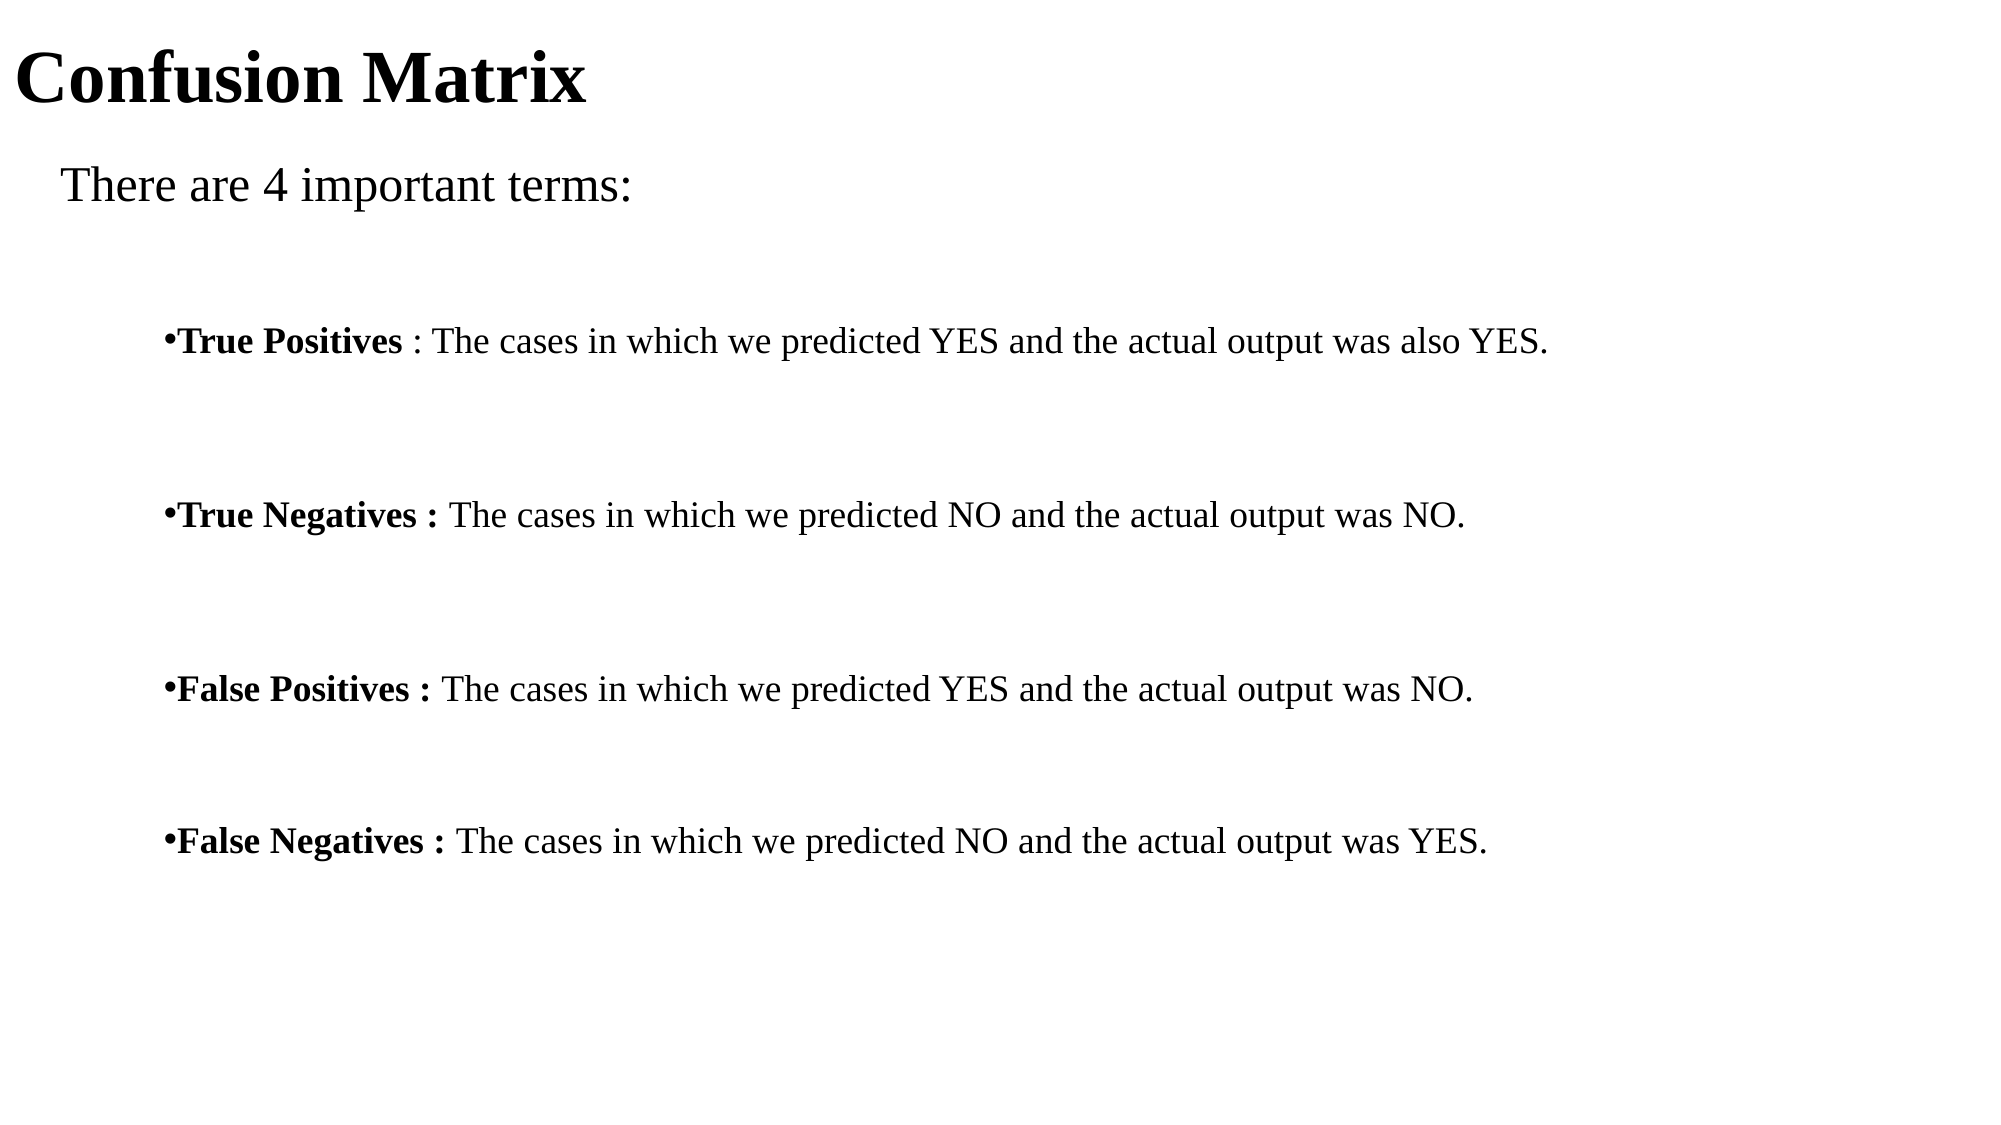

Confusion Matrix
There are 4 important terms:
True Positives : The cases in which we predicted YES and the actual output was also YES.
True Negatives : The cases in which we predicted NO and the actual output was NO.
False Positives : The cases in which we predicted YES and the actual output was NO.
False Negatives : The cases in which we predicted NO and the actual output was YES.